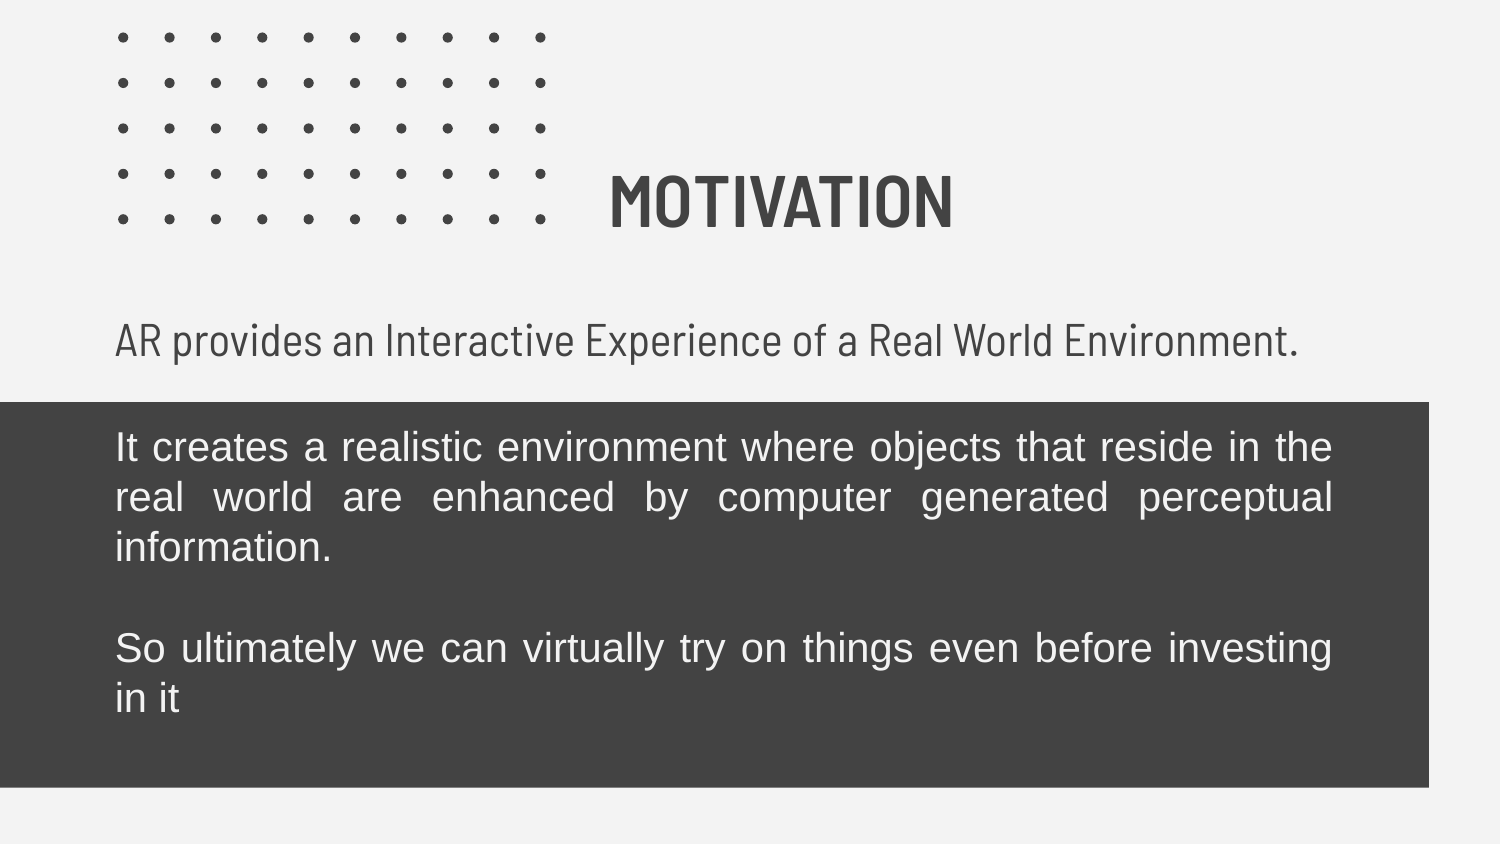

# MOTIVATION
AR provides an Interactive Experience of a Real World Environment.

It creates a realistic environment where objects that reside in the real world are enhanced by computer generated perceptual information.

So ultimately we can virtually try on things even before investing in it